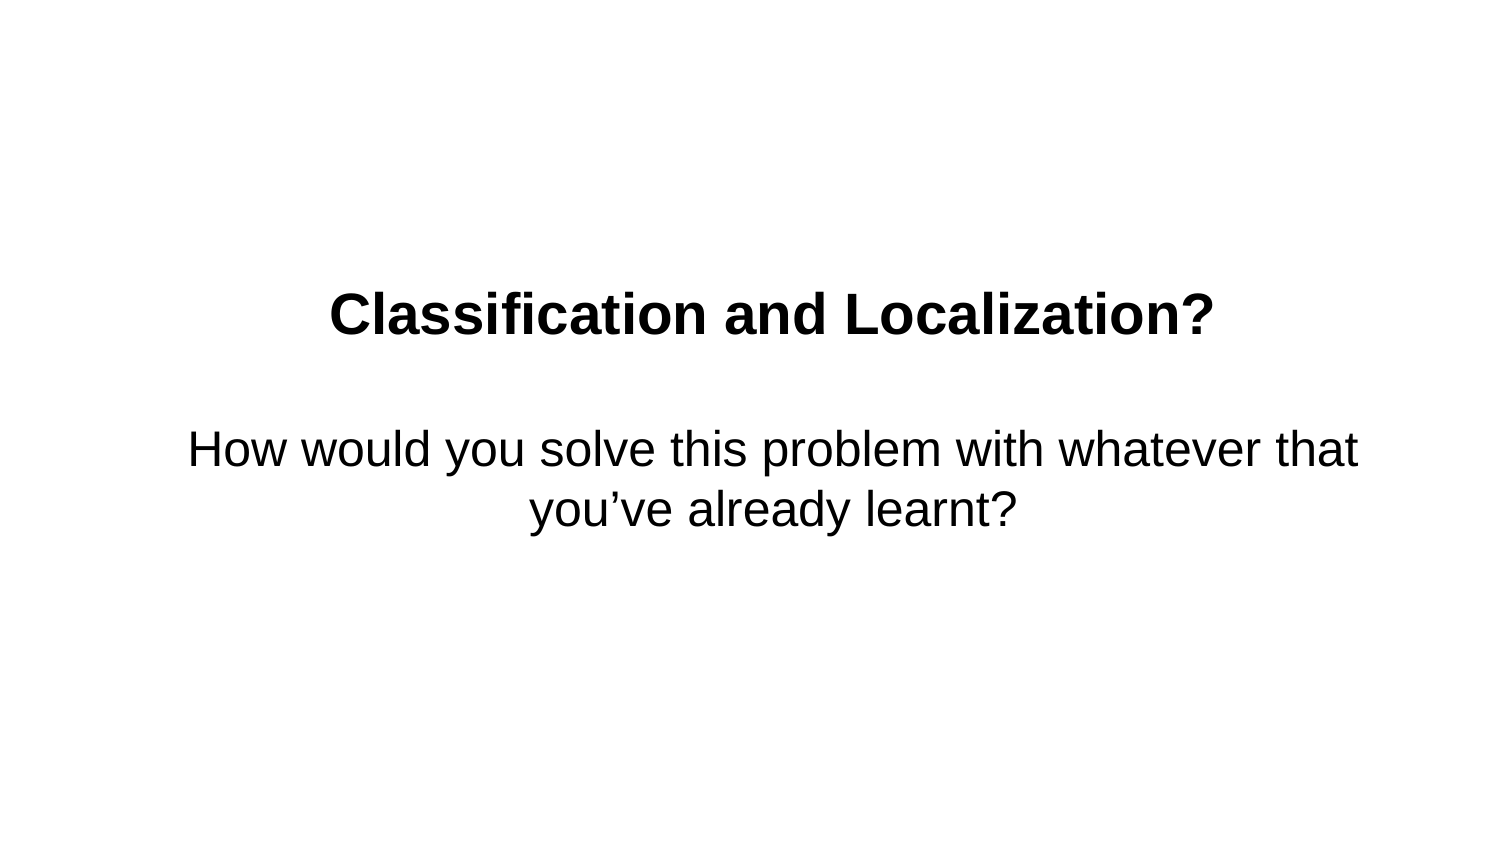

Classification and Localization?

How would you solve this problem with whatever that you’ve already learnt?